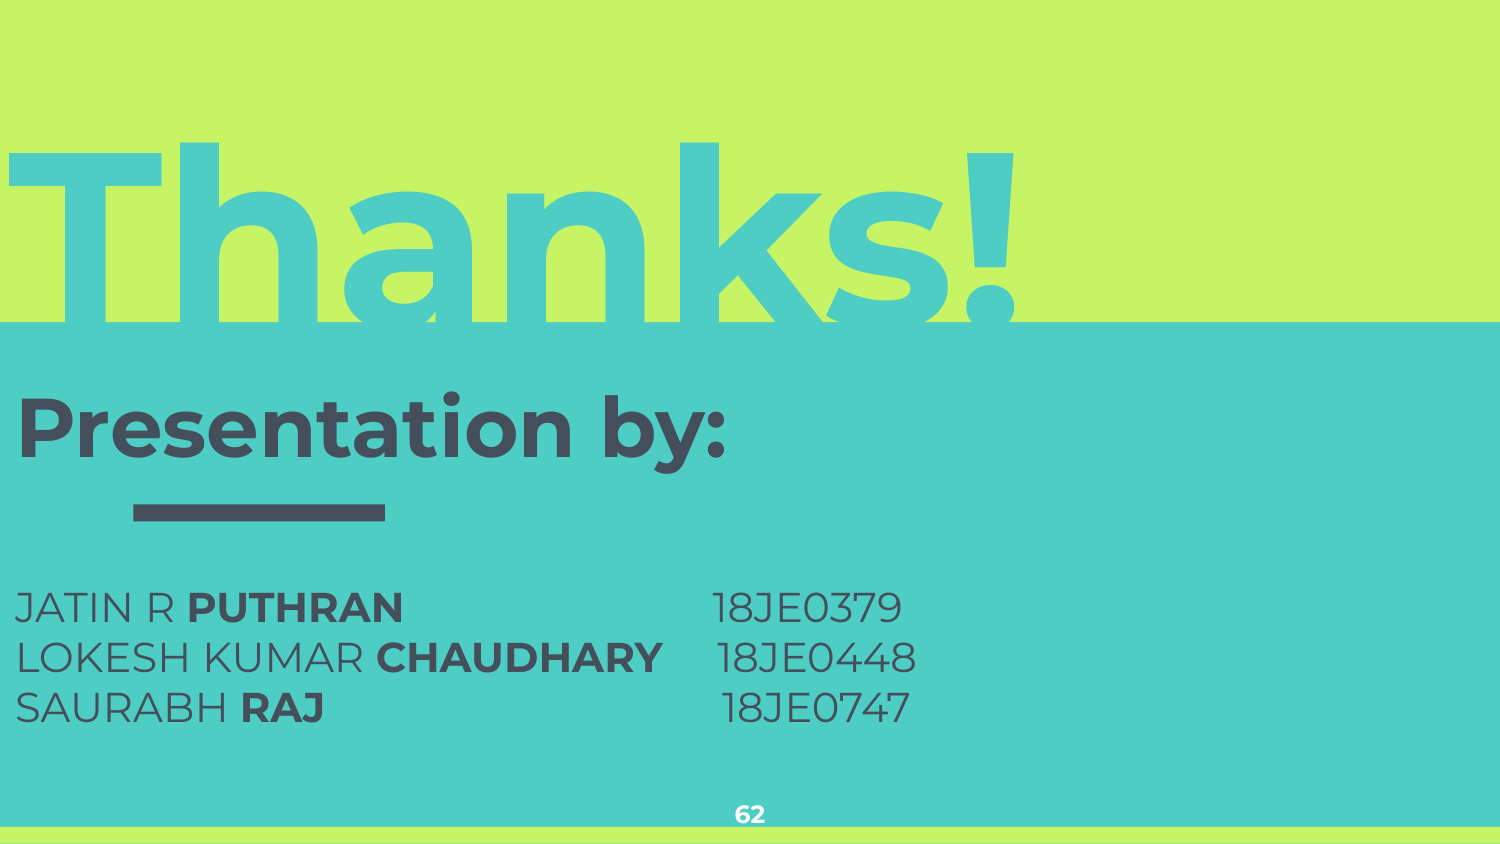

Thanks!
Presentation by:

JATIN R PUTHRAN                            18JE0379
LOKESH KUMAR CHAUDHARY     18JE0448
SAURABH RAJ                                    18JE0747
62